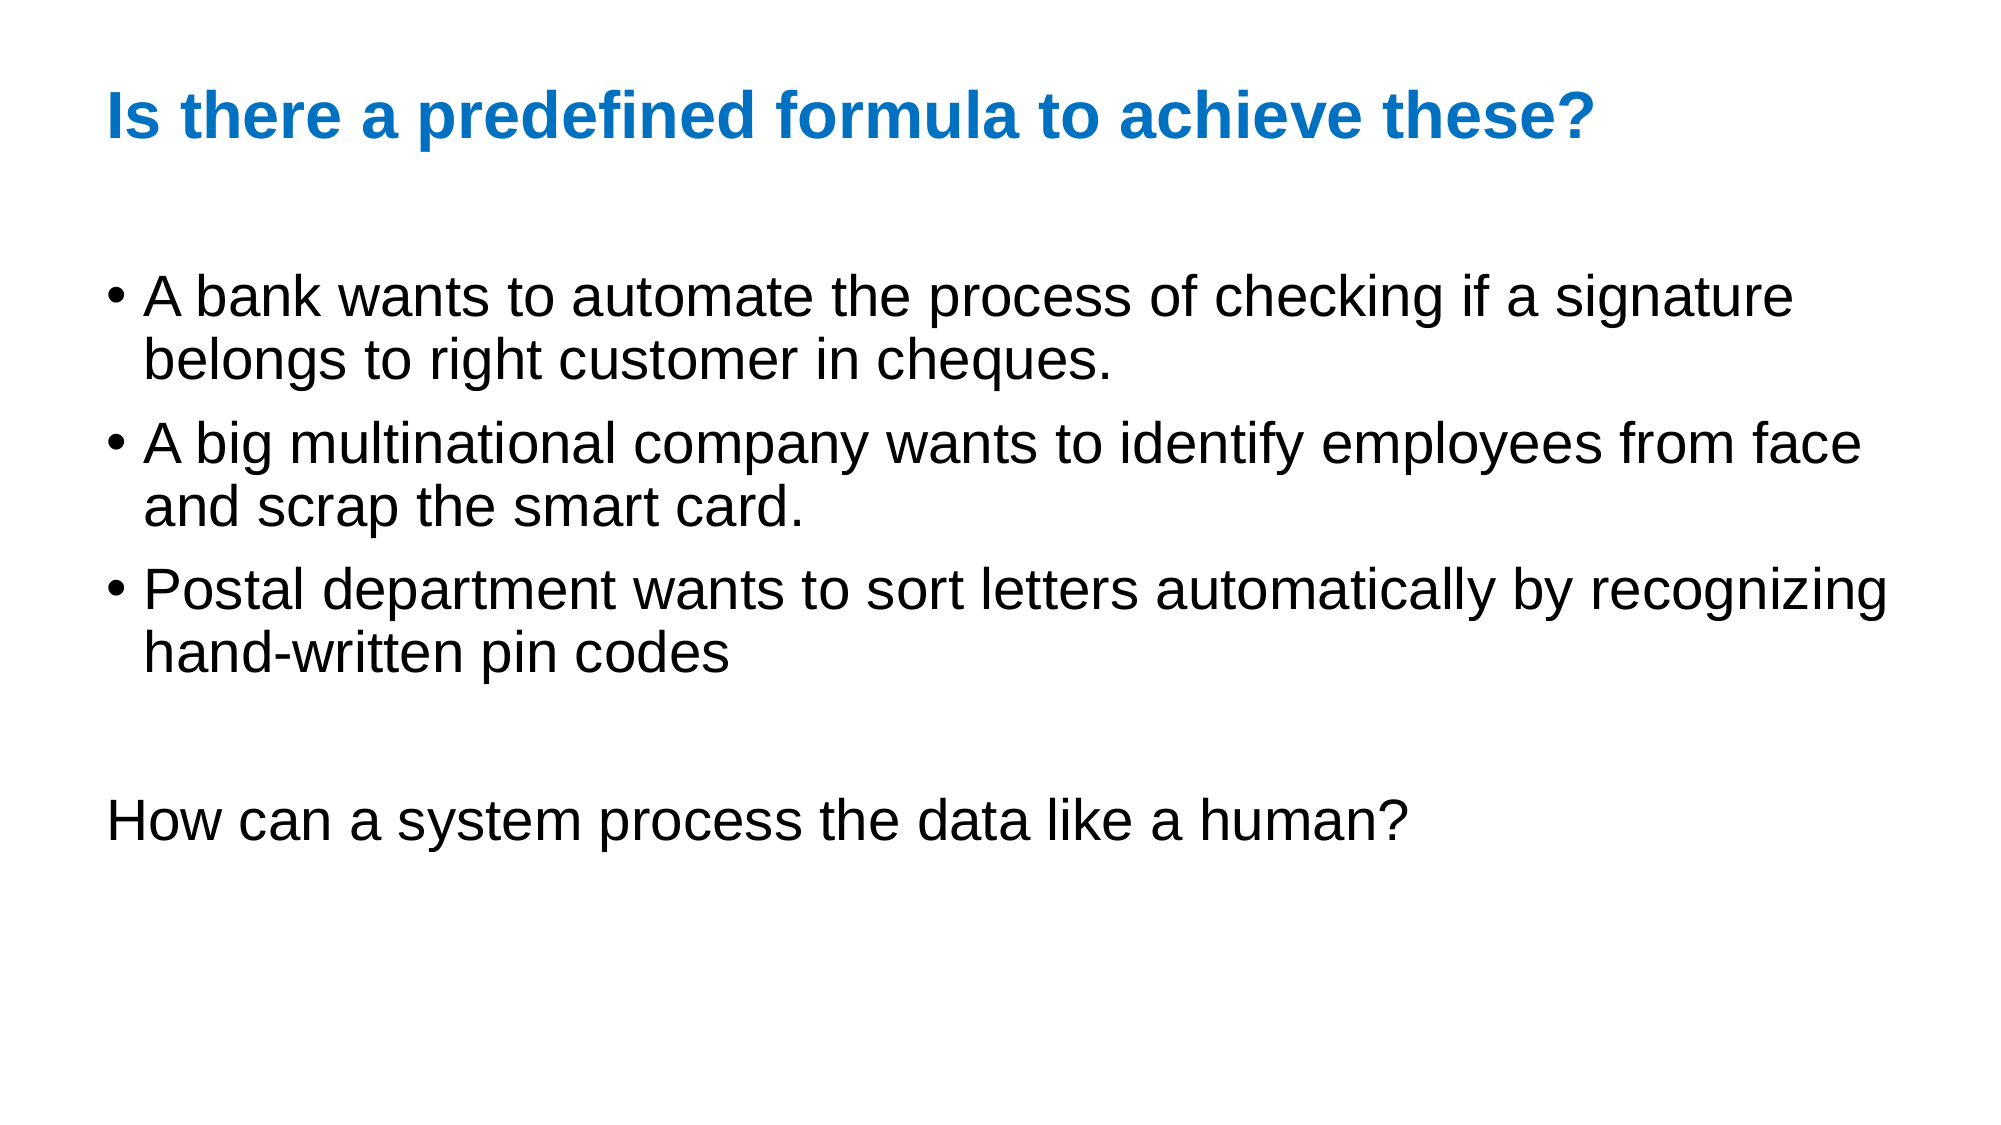

Is there a predefined formula to achieve these?

A bank wants to automate the process of checking if a signature belongs to right customer in cheques.
A big multinational company wants to identify employees from face and scrap the smart card.
Postal department wants to sort letters automatically by recognizing hand-written pin codes

How can a system process the data like a human?